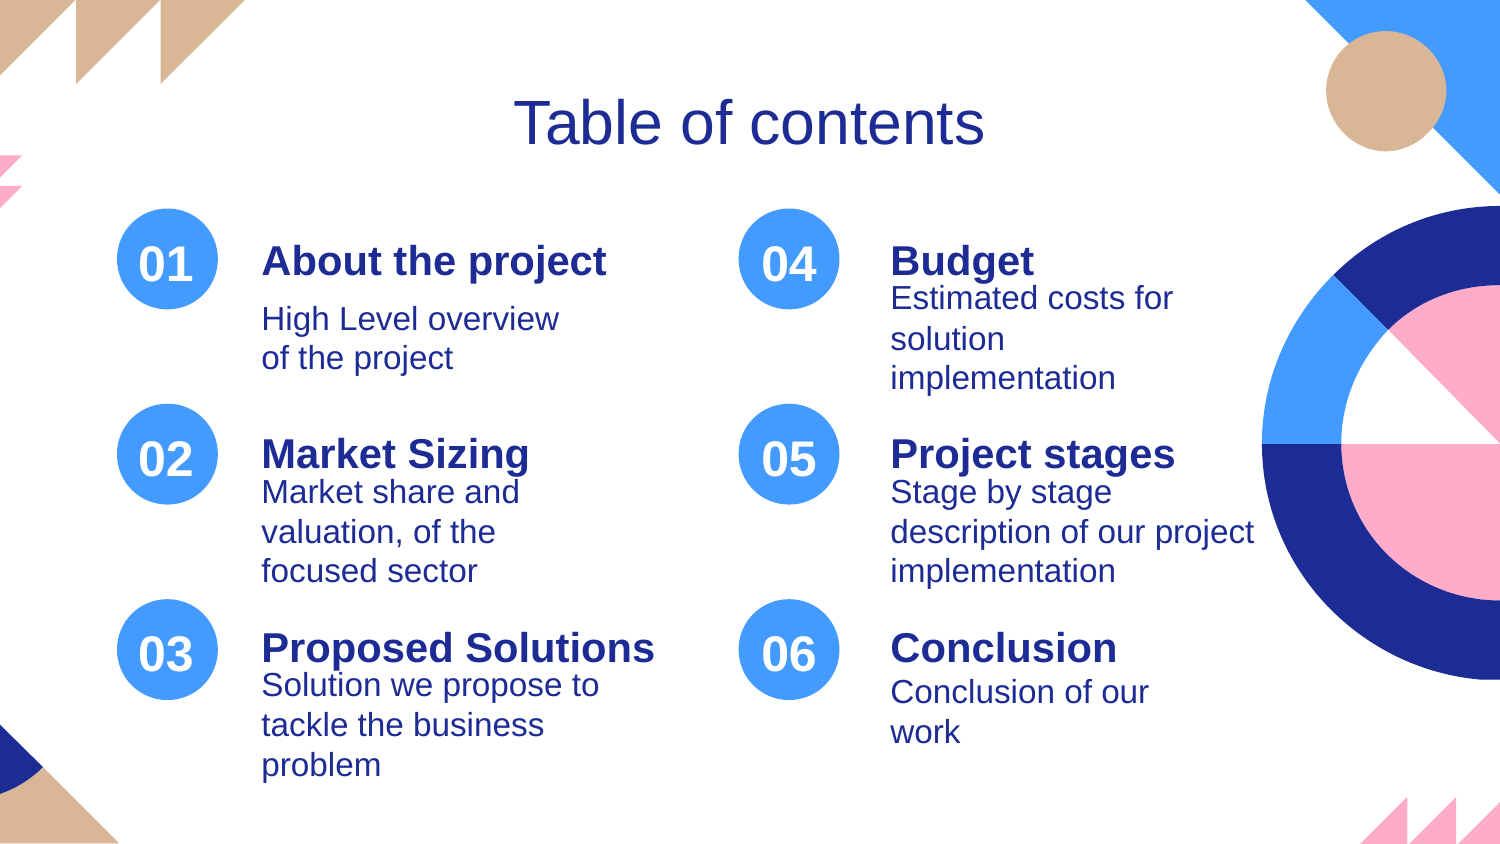

# Table of contents
01
04

About the project
Budget
High Level overview of the project
Estimated costs for solution implementation
02
05

Market Sizing
Project stages
Market share and valuation, of the focused sector
Stage by stage description of our project implementation
03
06

Proposed Solutions
Conclusion
Solution we propose to tackle the business problem
Conclusion of our work